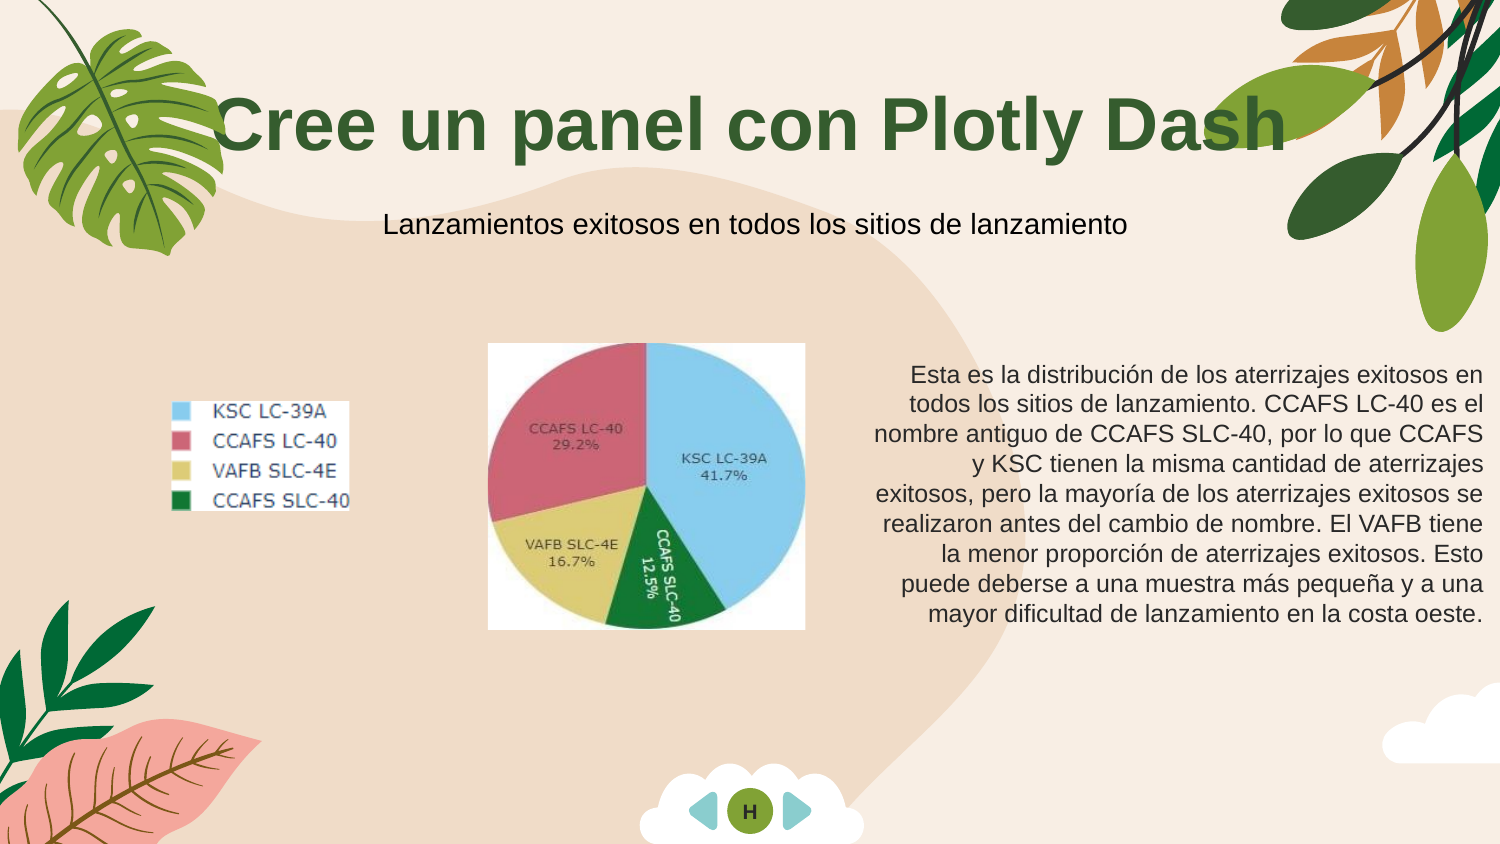

# Cree un panel con Plotly Dash
Lanzamientos exitosos en todos los sitios de lanzamiento

Esta es la distribución de los aterrizajes exitosos en todos los sitios de lanzamiento. CCAFS LC-40 es el nombre antiguo de CCAFS SLC-40, por lo que CCAFS y KSC tienen la misma cantidad de aterrizajes exitosos, pero la mayoría de los aterrizajes exitosos se realizaron antes del cambio de nombre. El VAFB tiene la menor proporción de aterrizajes exitosos. Esto puede deberse a una muestra más pequeña y a una mayor dificultad de lanzamiento en la costa oeste.

H